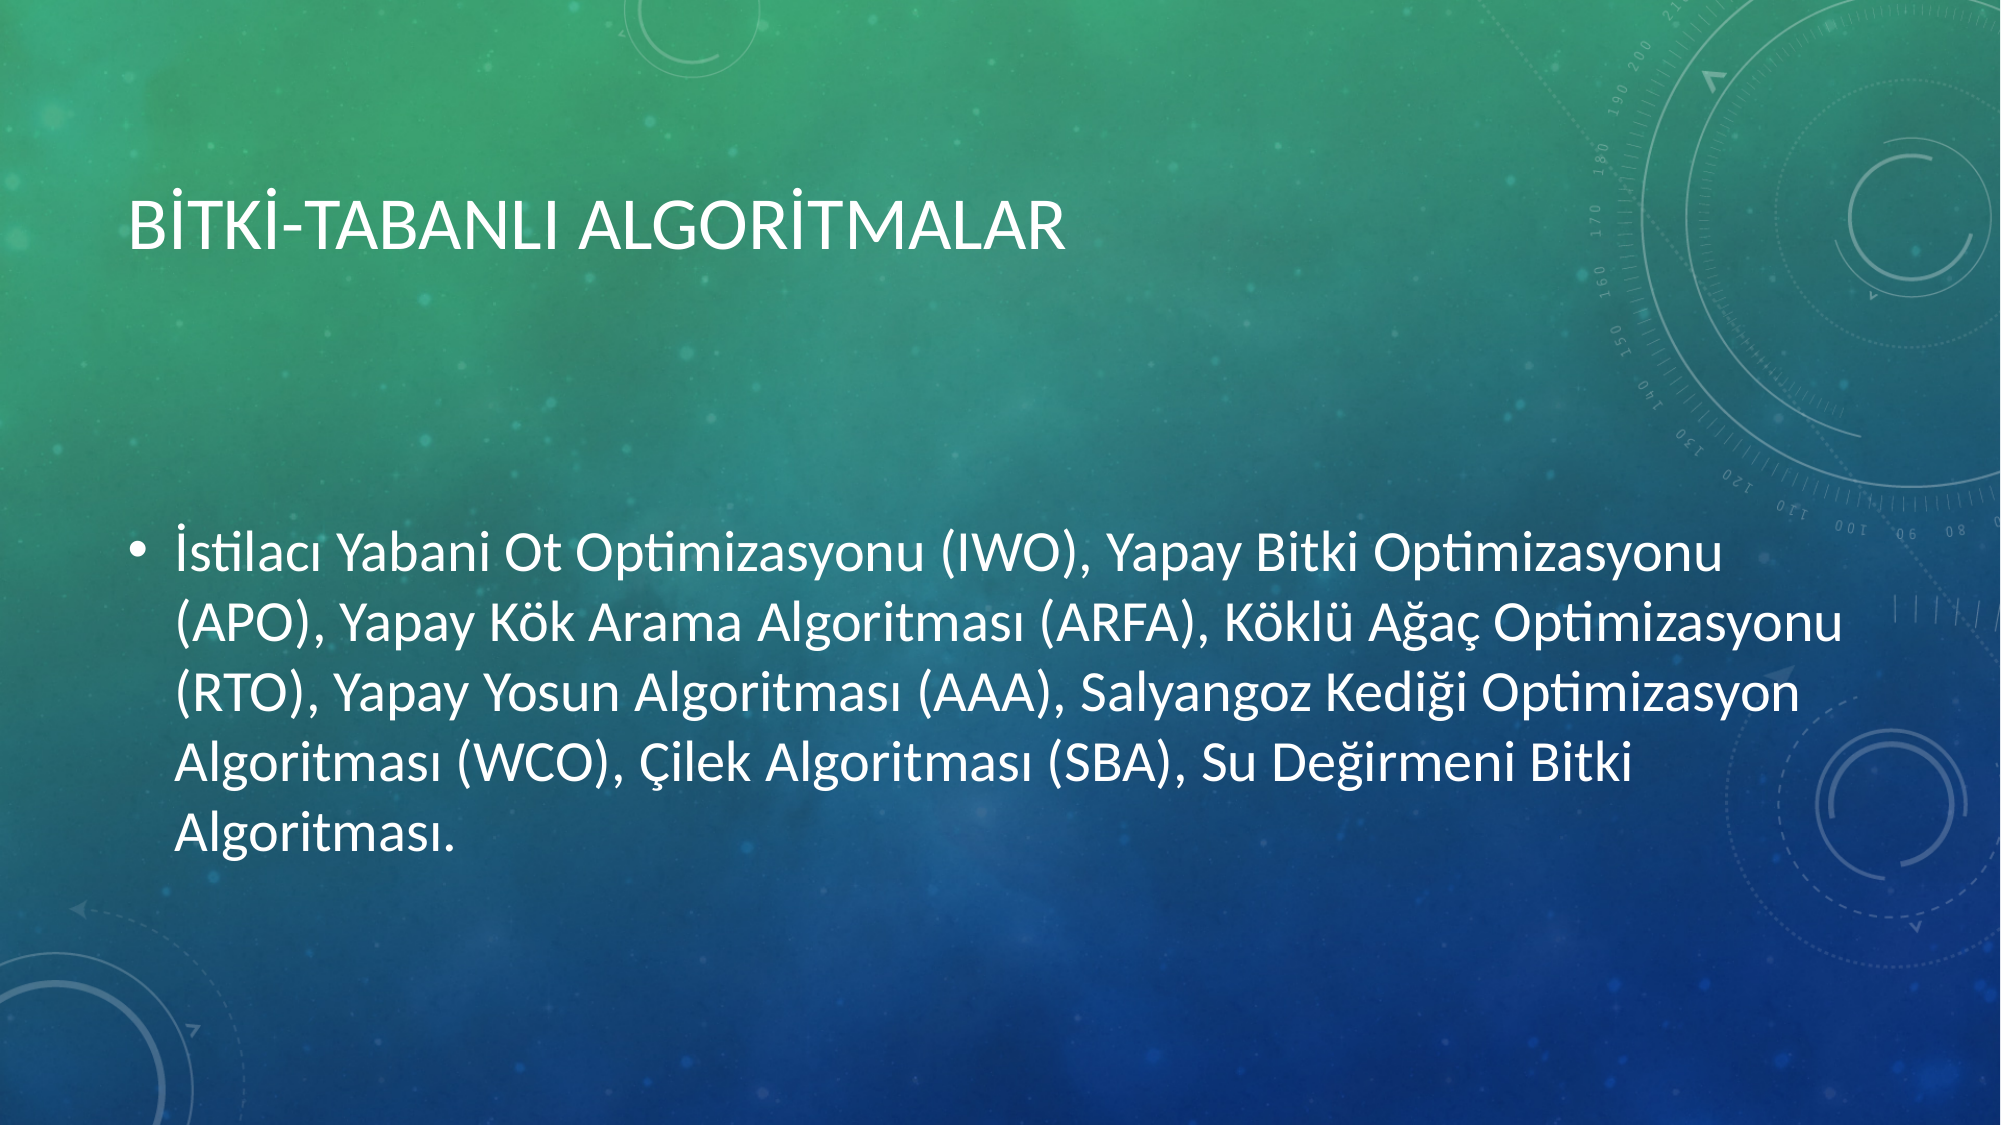

# BİTKİ-tabanlı Algoritmalar
İstilacı Yabani Ot Optimizasyonu (IWO), Yapay Bitki Optimizasyonu (APO), Yapay Kök Arama Algoritması (ARFA), Köklü Ağaç Optimizasyonu (RTO), Yapay Yosun Algoritması (AAA), Salyangoz Kediği Optimizasyon Algoritması (WCO), Çilek Algoritması (SBA), Su Değirmeni Bitki Algoritması.